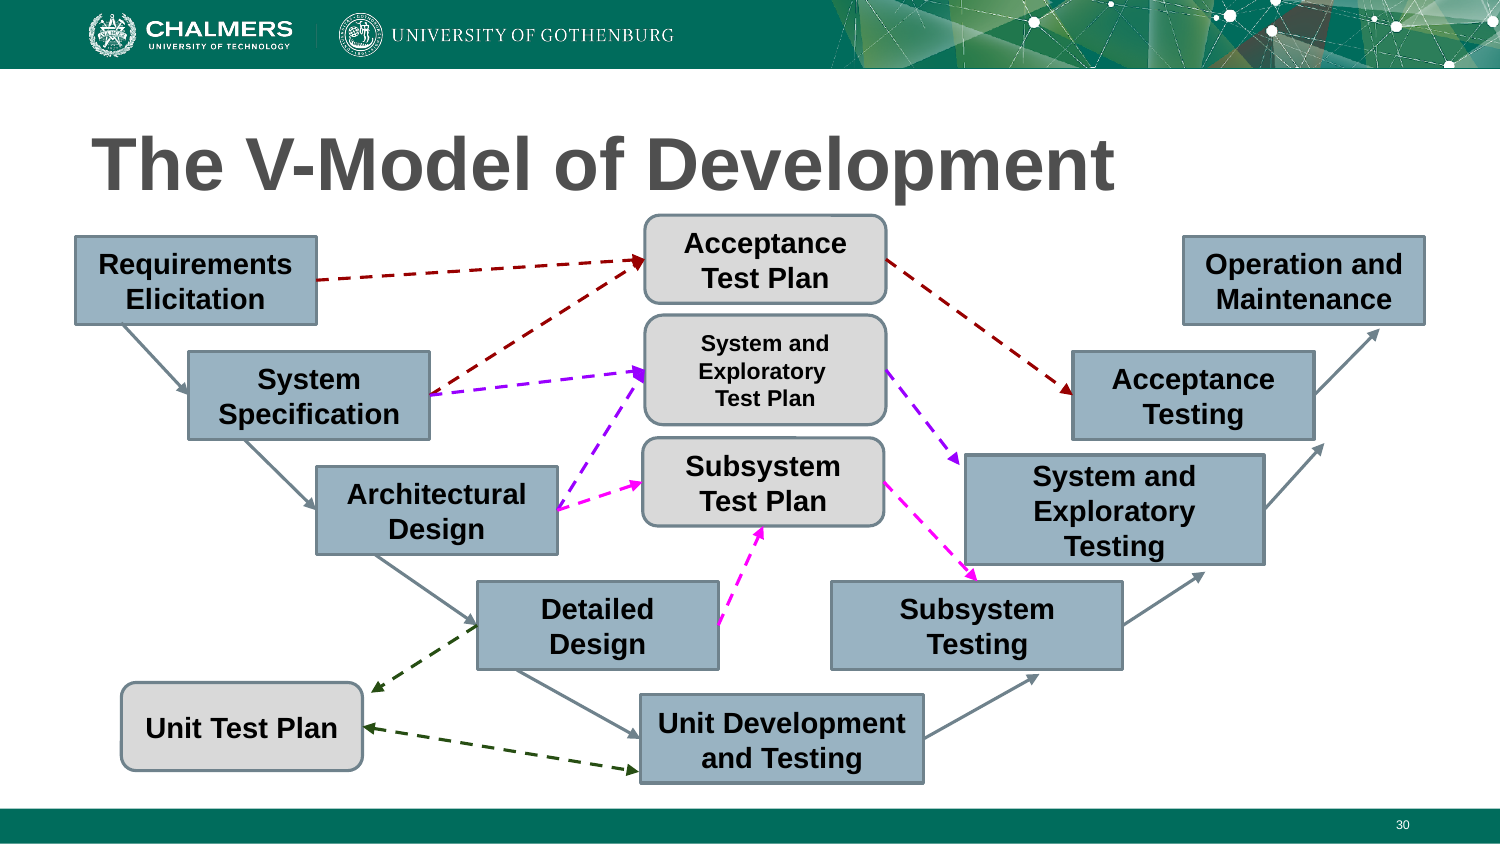

# The V-Model of Development
Acceptance Test Plan
Operation and Maintenance
Requirements Elicitation
System and Exploratory
Test Plan
Acceptance Testing
System Specification
Subsystem Test Plan
System and Exploratory Testing
Architectural Design
Detailed Design
Subsystem Testing
Unit Test Plan
Unit Development and Testing
30